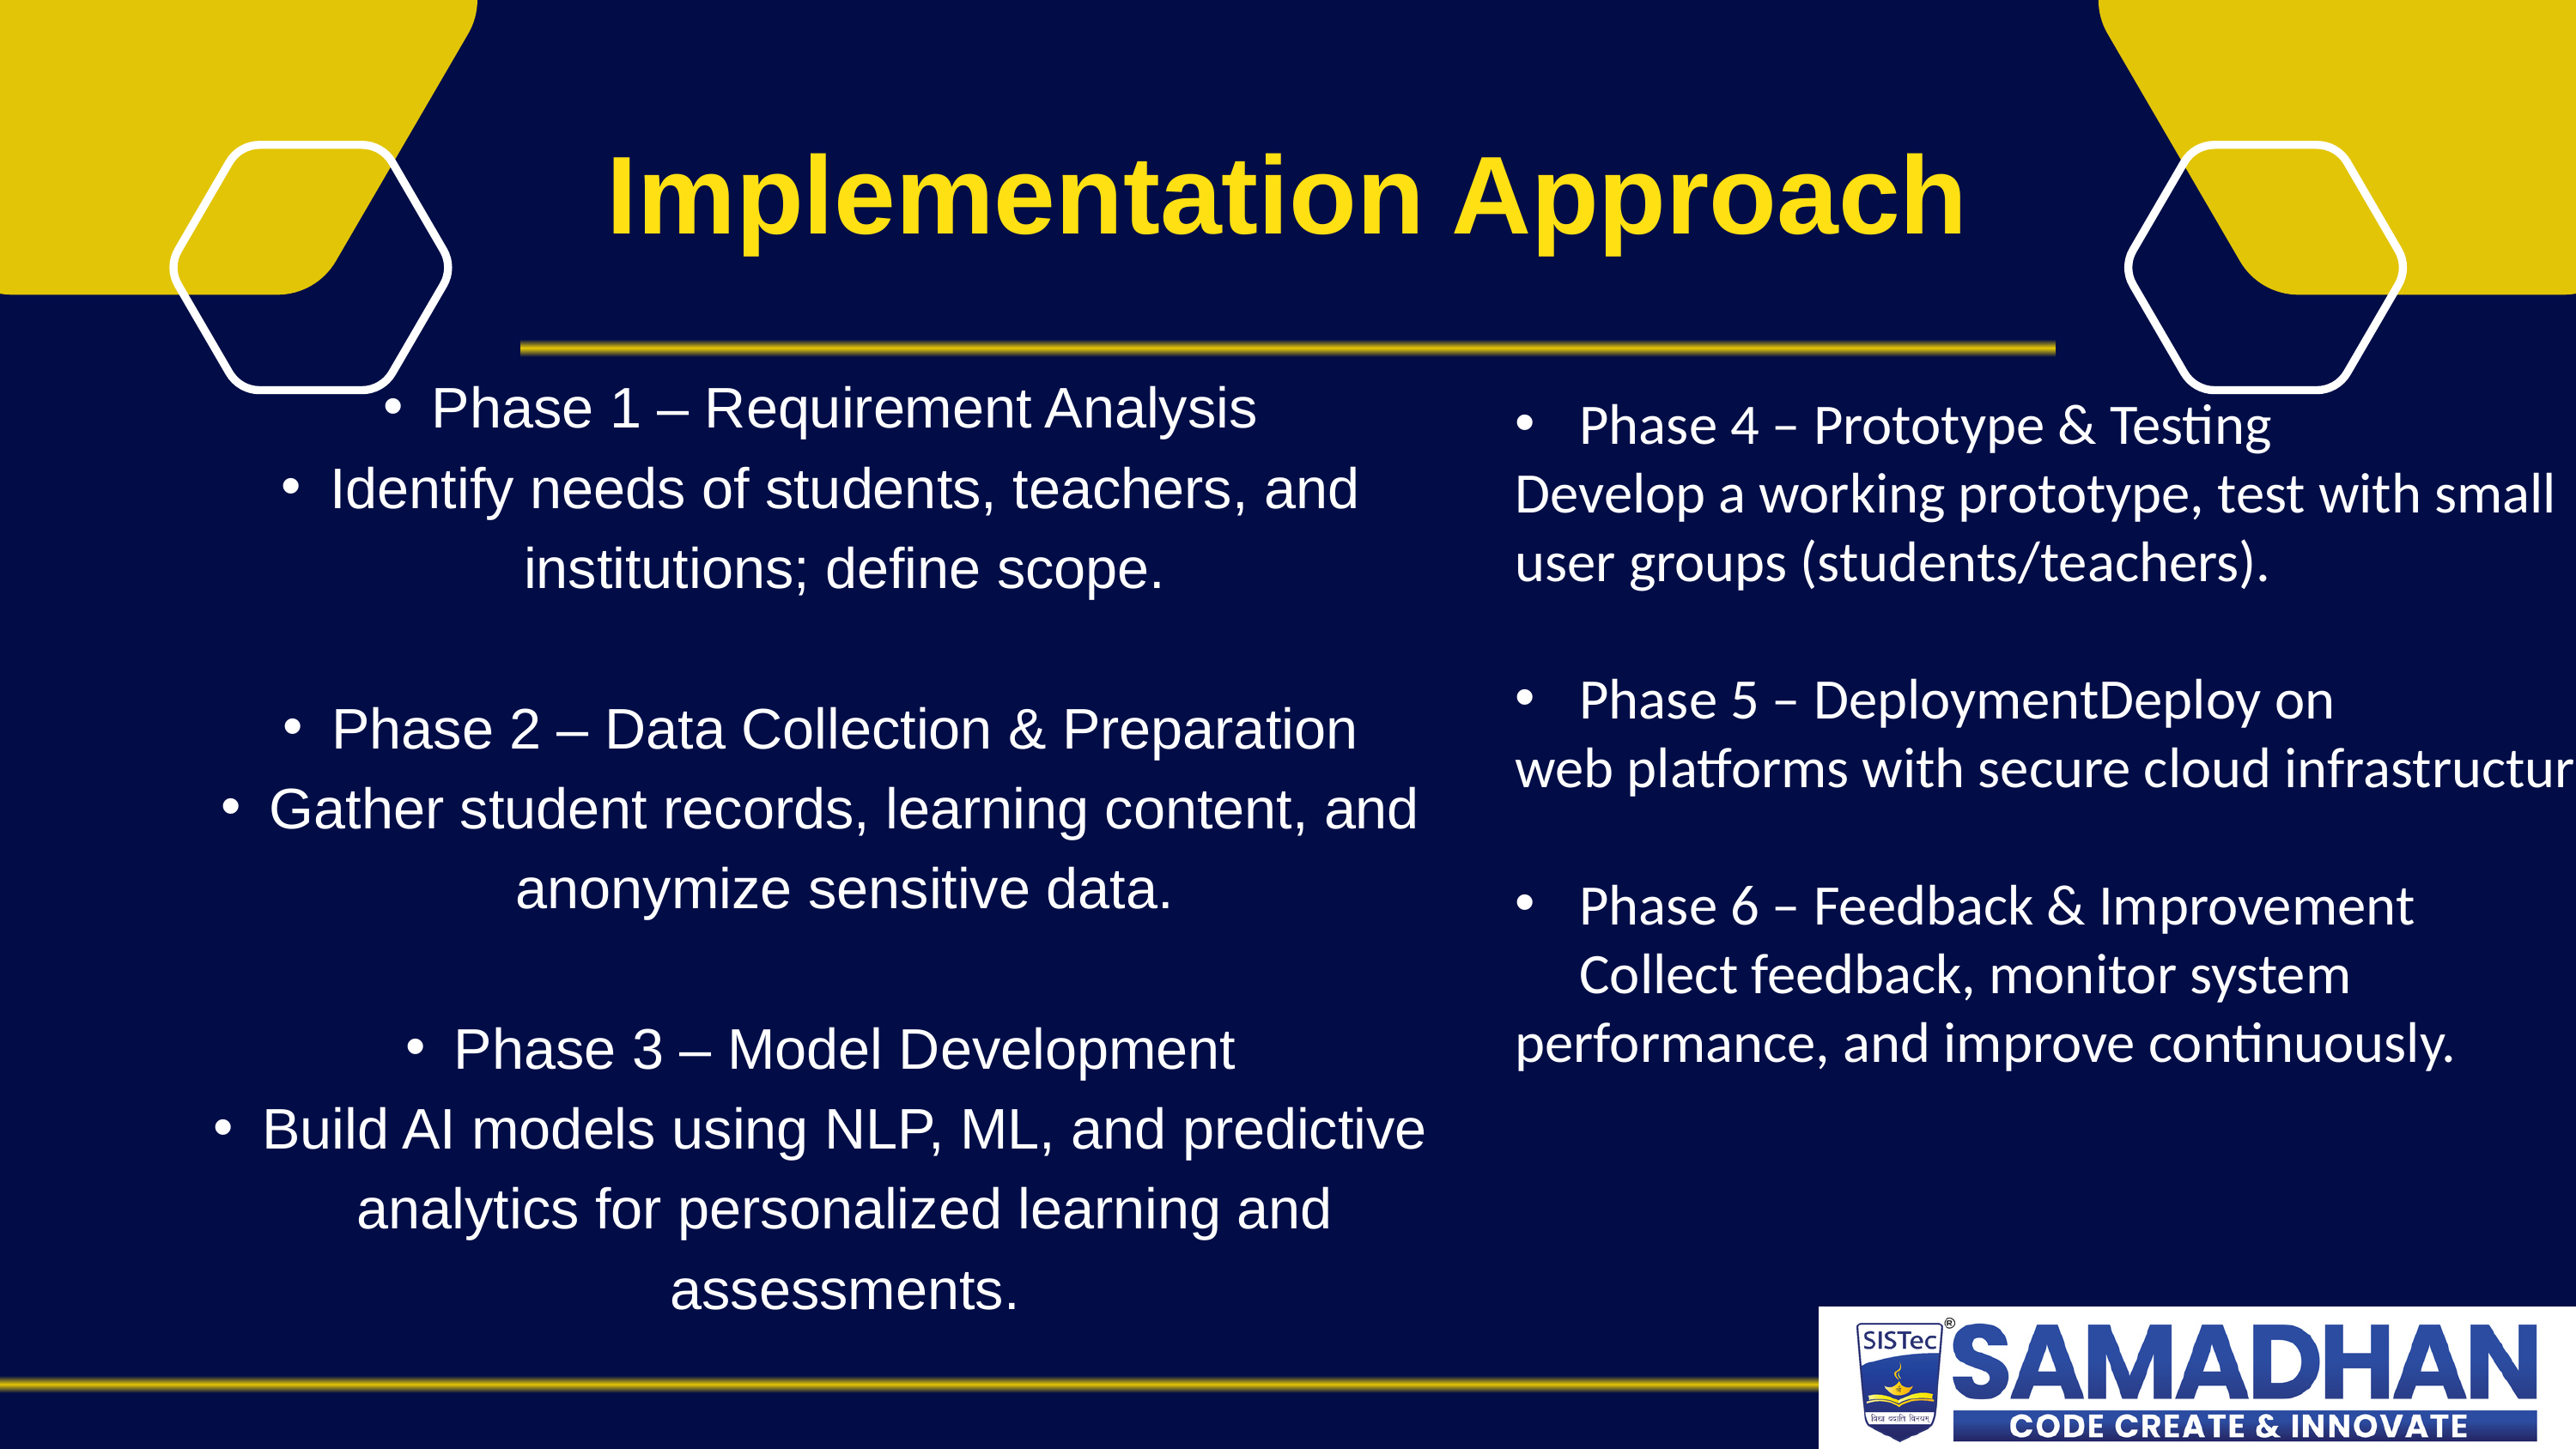

Implementation Approach

Phase 1 – Requirement Analysis
Identify needs of students, teachers, and institutions; define scope.

Phase 2 – Data Collection & Preparation
Gather student records, learning content, and anonymize sensitive data.

Phase 3 – Model Development
Build AI models using NLP, ML, and predictive analytics for personalized learning and assessments.

Phase 4 – Prototype & Testing
Develop a working prototype, test with small user groups (students/teachers).

Phase 5 – DeploymentDeploy on
web platforms with secure cloud infrastructure.

Phase 6 – Feedback & Improvement
     Collect feedback, monitor system      performance, and improve continuously.